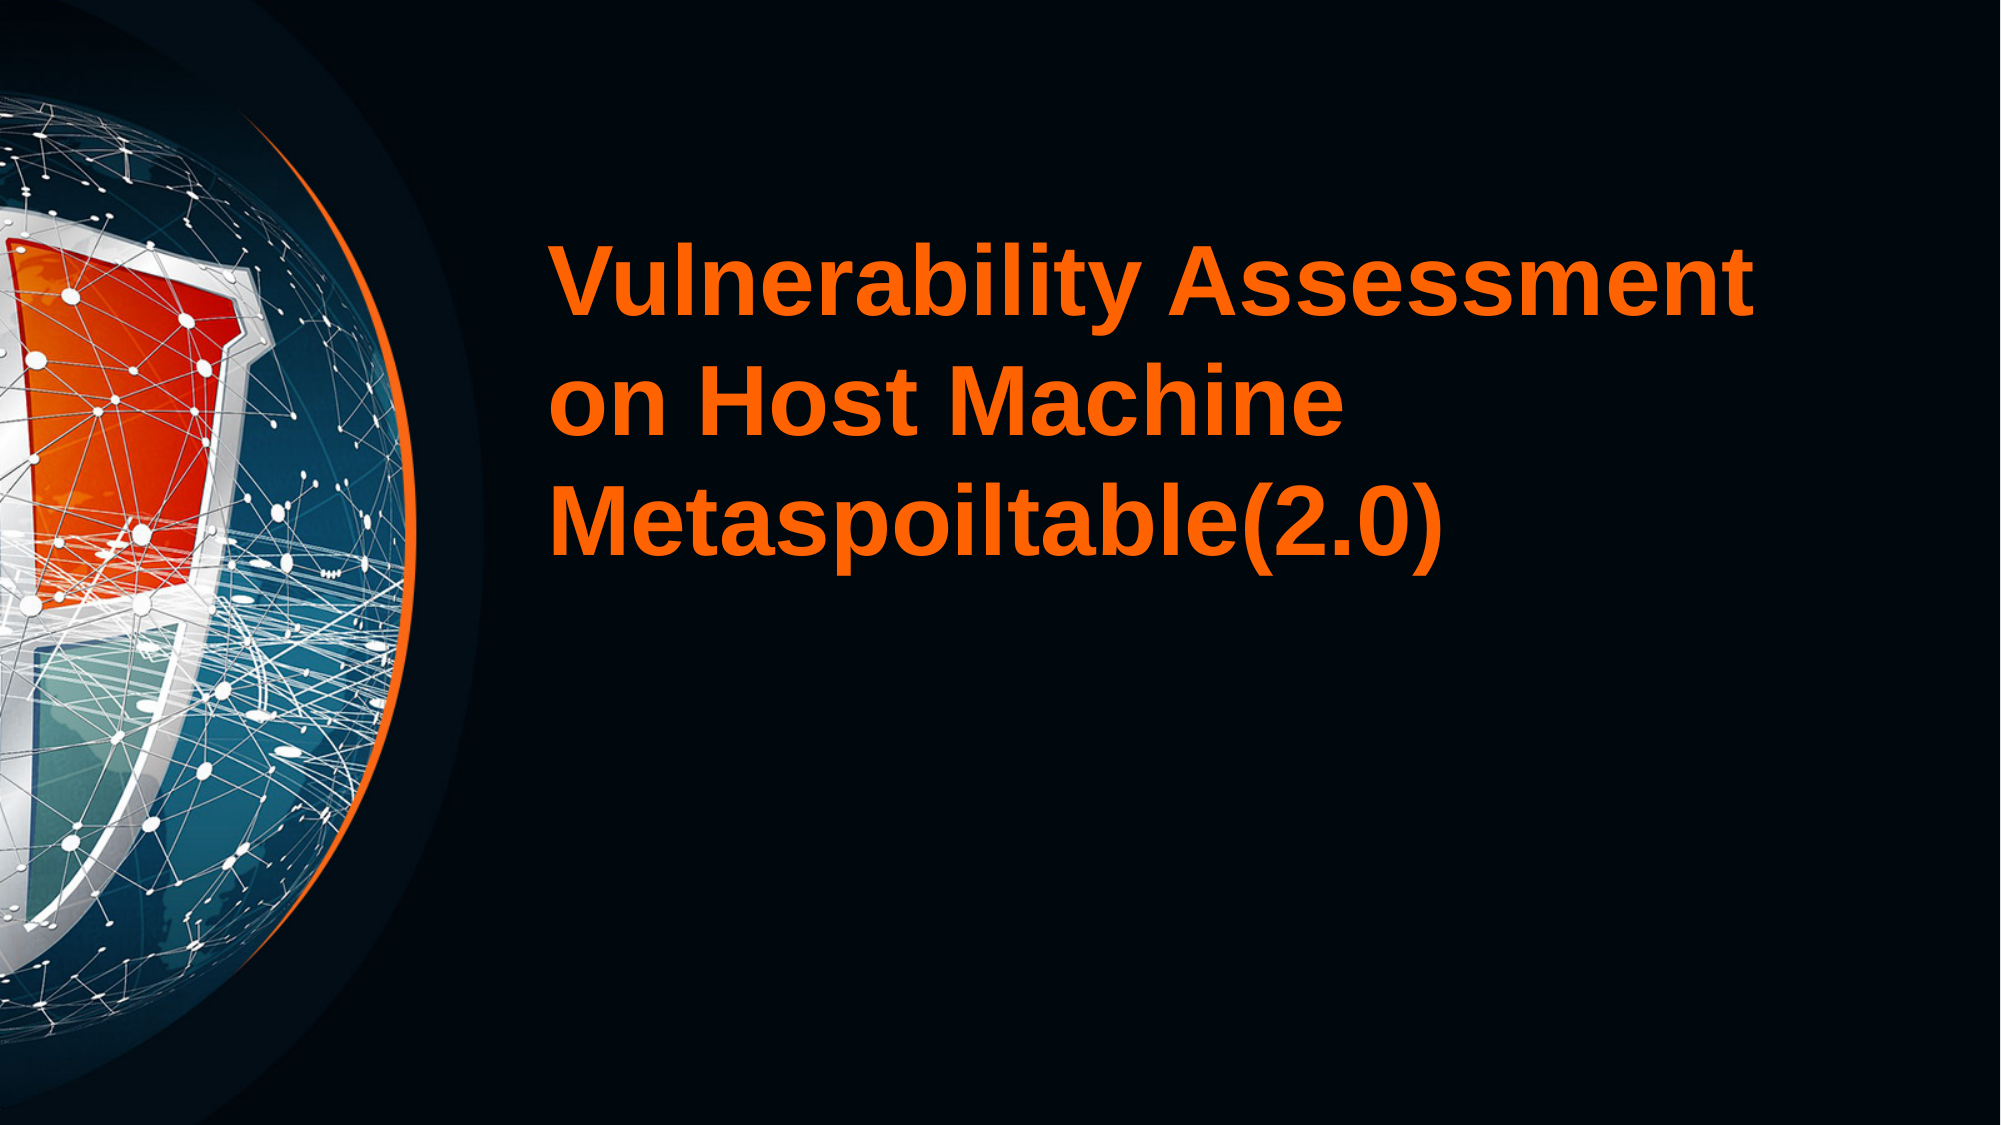

# Vulnerability Assessment on Host Machine Metaspoiltable(2.0)